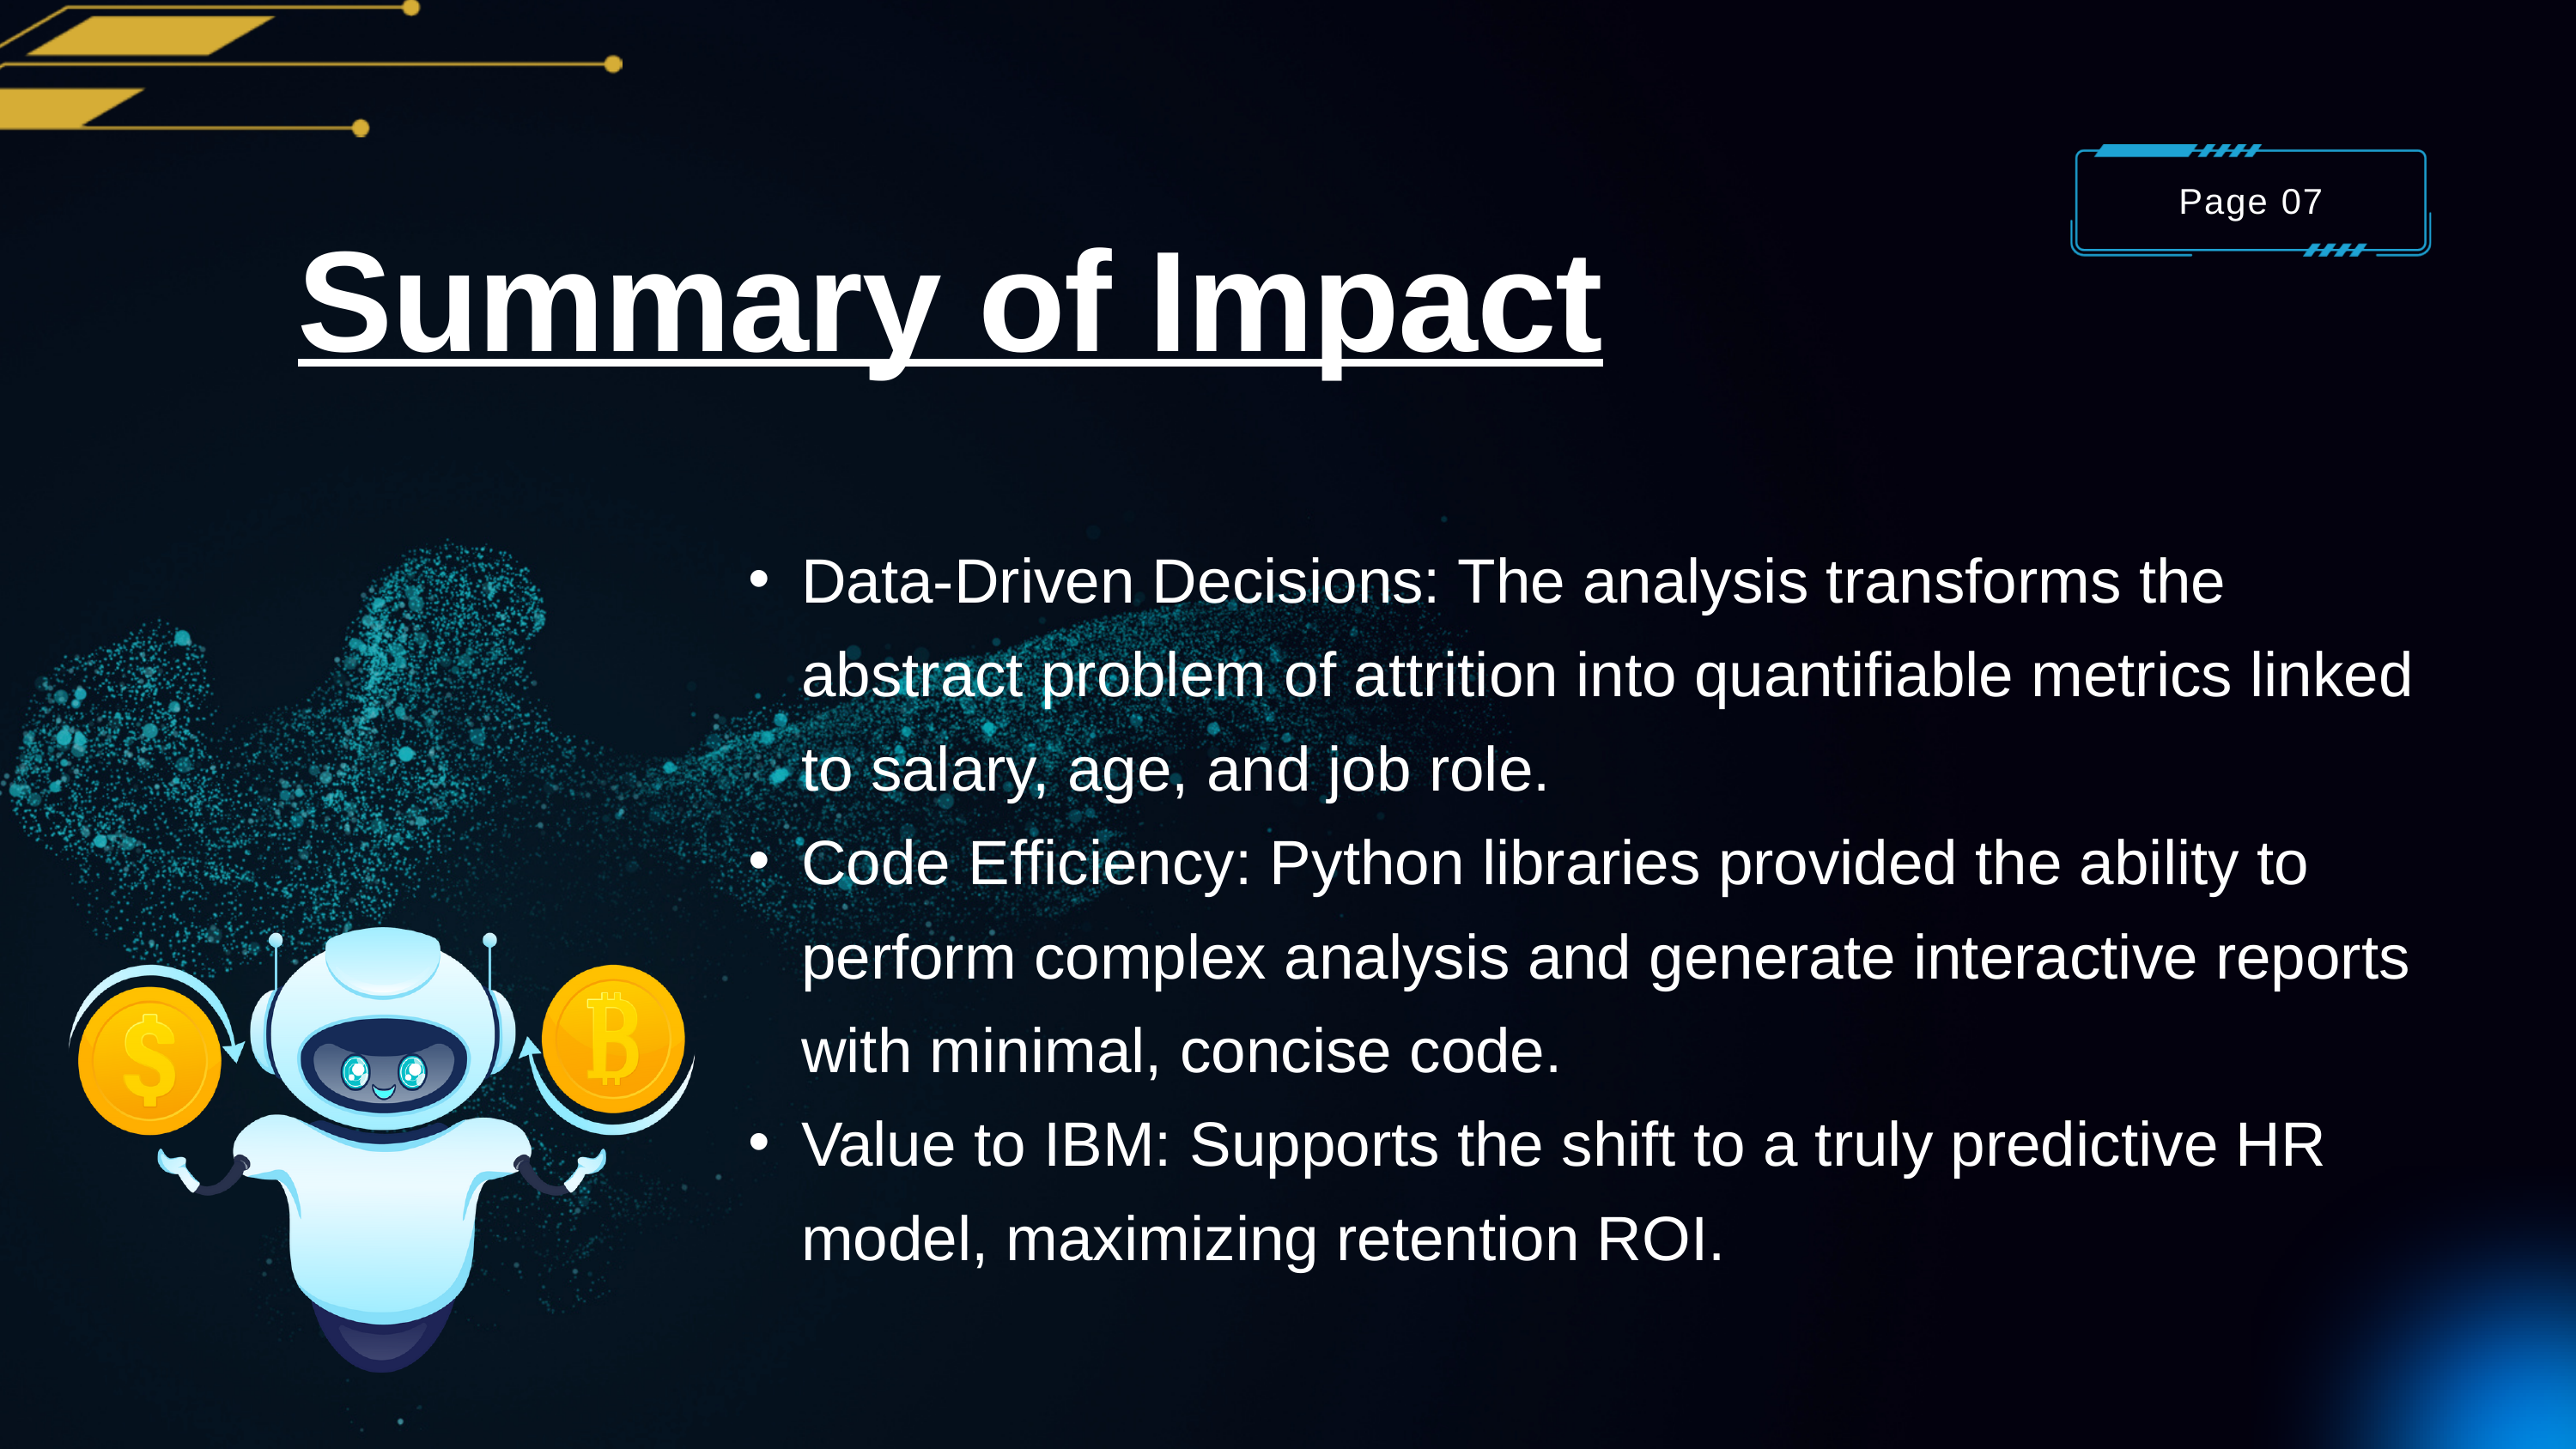

Page 07
Summary of Impact
Data-Driven Decisions: The analysis transforms the abstract problem of attrition into quantifiable metrics linked to salary, age, and job role.
Code Efficiency: Python libraries provided the ability to perform complex analysis and generate interactive reports with minimal, concise code.
Value to IBM: Supports the shift to a truly predictive HR model, maximizing retention ROI.